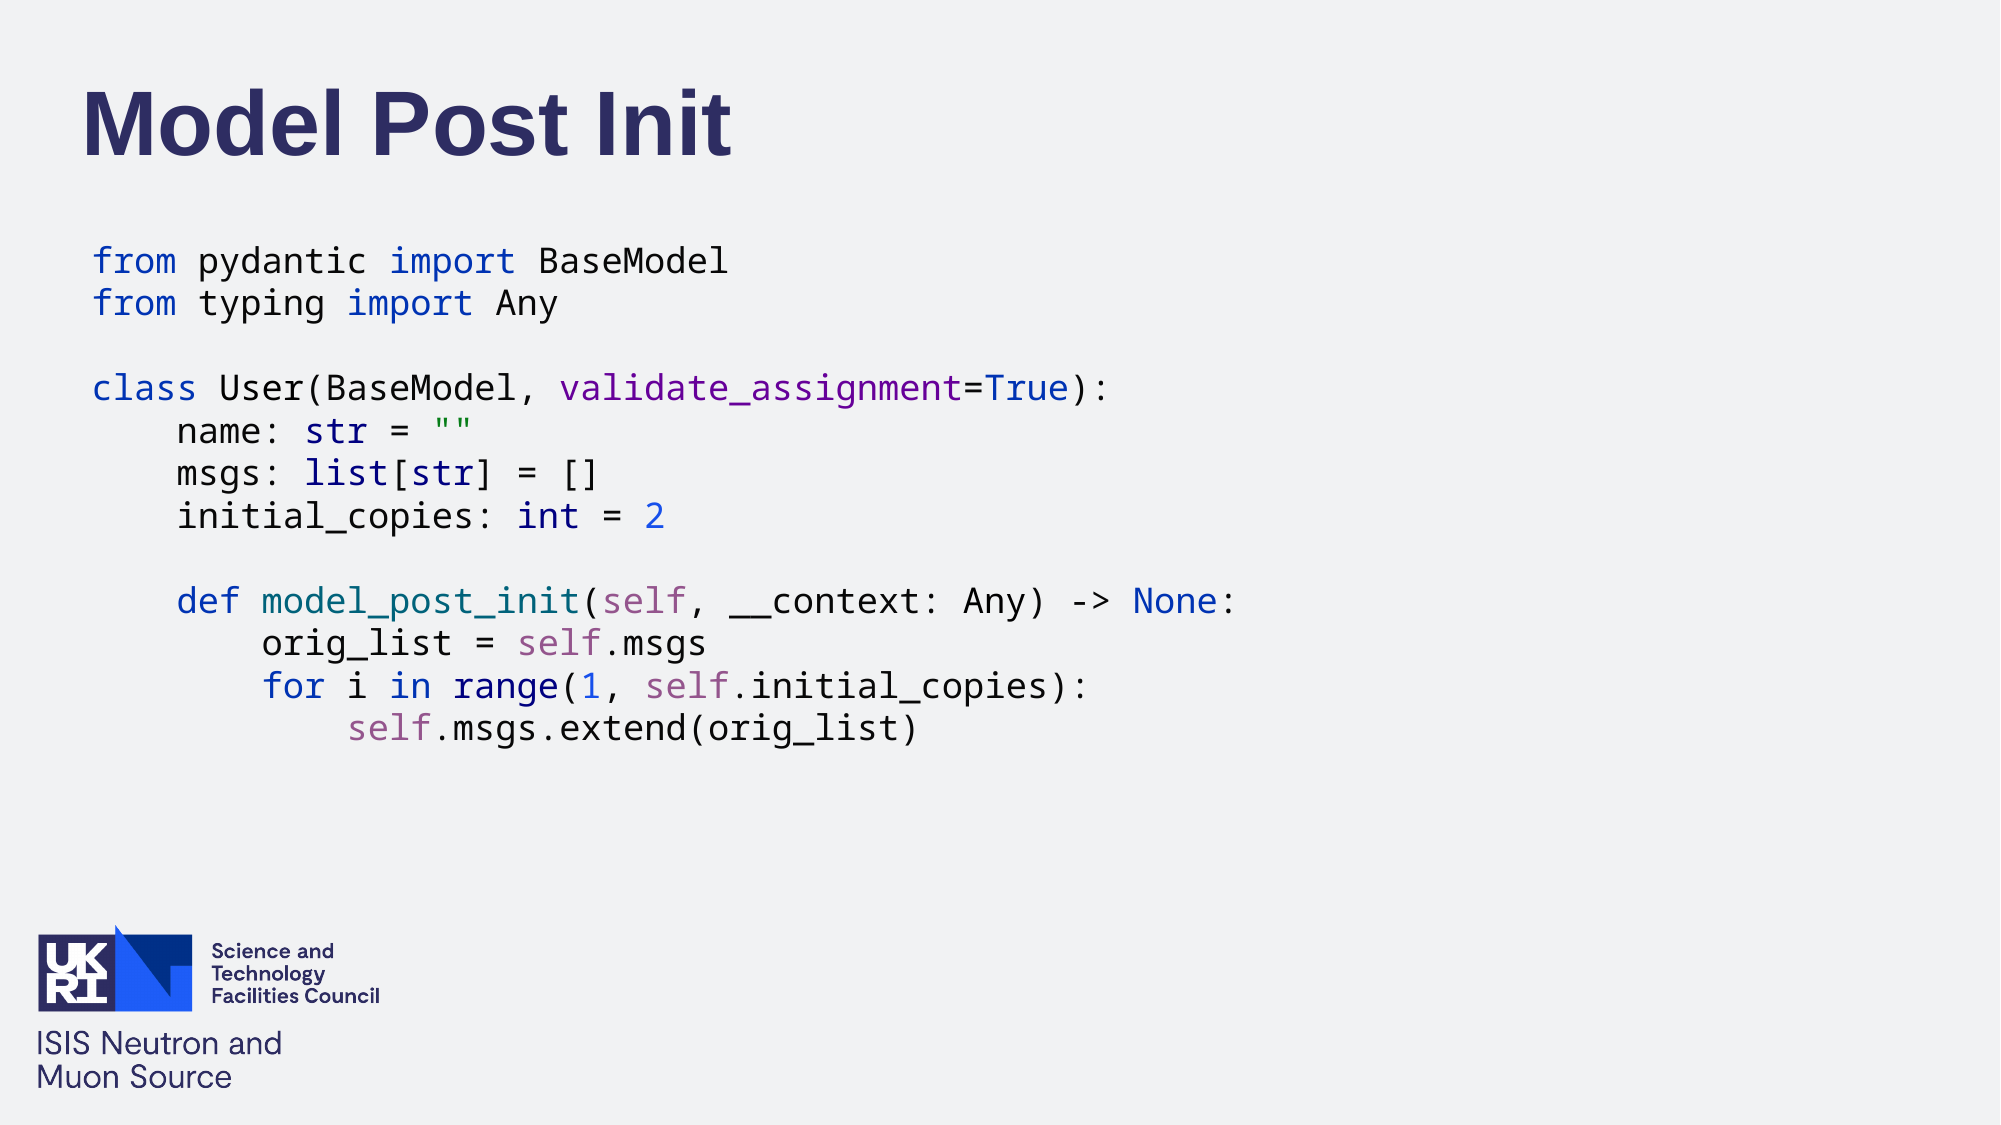

Model Post Init
from pydantic import BaseModel
from typing import Any
class User(BaseModel, validate_assignment=True):
    name: str = ""
    msgs: list[str] = []
    initial_copies: int = 2
    def model_post_init(self, __context: Any) -> None:
        orig_list = self.msgs
        for i in range(1, self.initial_copies):
            self.msgs.extend(orig_list)